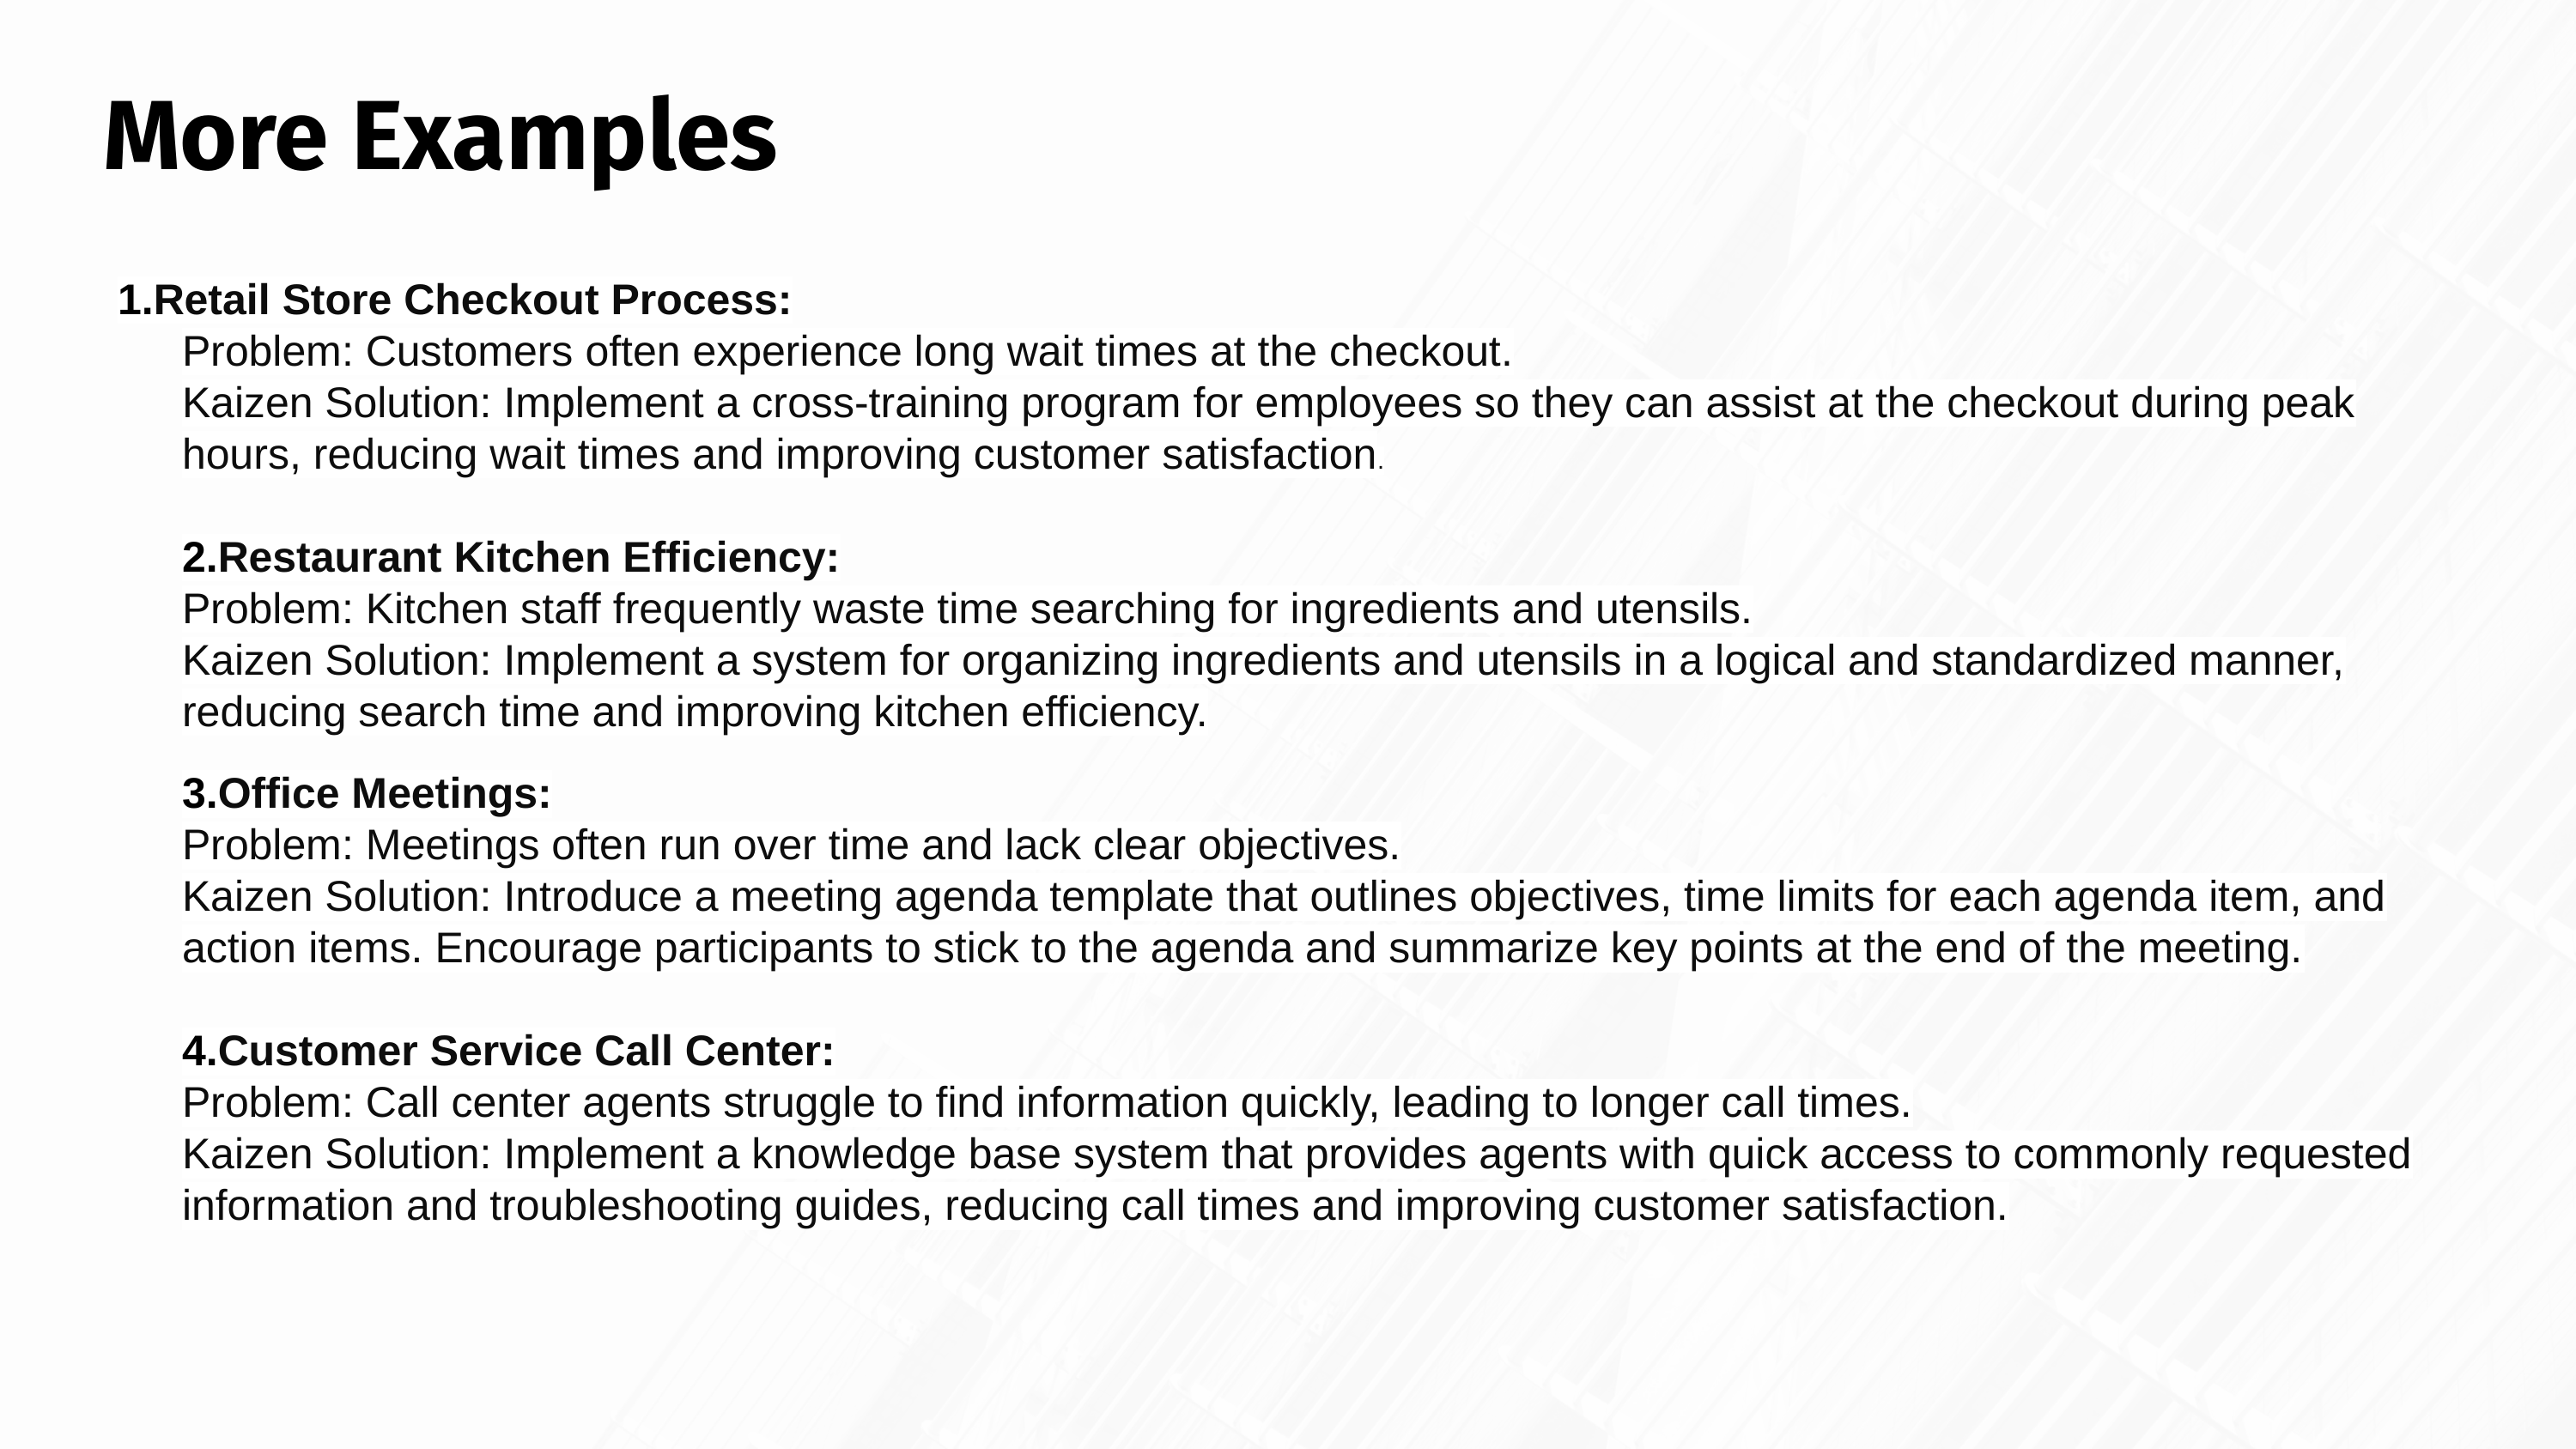

# More Examples
Retail Store Checkout Process:
Problem: Customers often experience long wait times at the checkout.
Kaizen Solution: Implement a cross-training program for employees so they can assist at the checkout during peak hours, reducing wait times and improving customer satisfaction.

Restaurant Kitchen Efficiency:
Problem: Kitchen staff frequently waste time searching for ingredients and utensils.
Kaizen Solution: Implement a system for organizing ingredients and utensils in a logical and standardized manner, reducing search time and improving kitchen efficiency.

Office Meetings:
Problem: Meetings often run over time and lack clear objectives.
Kaizen Solution: Introduce a meeting agenda template that outlines objectives, time limits for each agenda item, and action items. Encourage participants to stick to the agenda and summarize key points at the end of the meeting.

Customer Service Call Center:
Problem: Call center agents struggle to find information quickly, leading to longer call times.
Kaizen Solution: Implement a knowledge base system that provides agents with quick access to commonly requested information and troubleshooting guides, reducing call times and improving customer satisfaction.